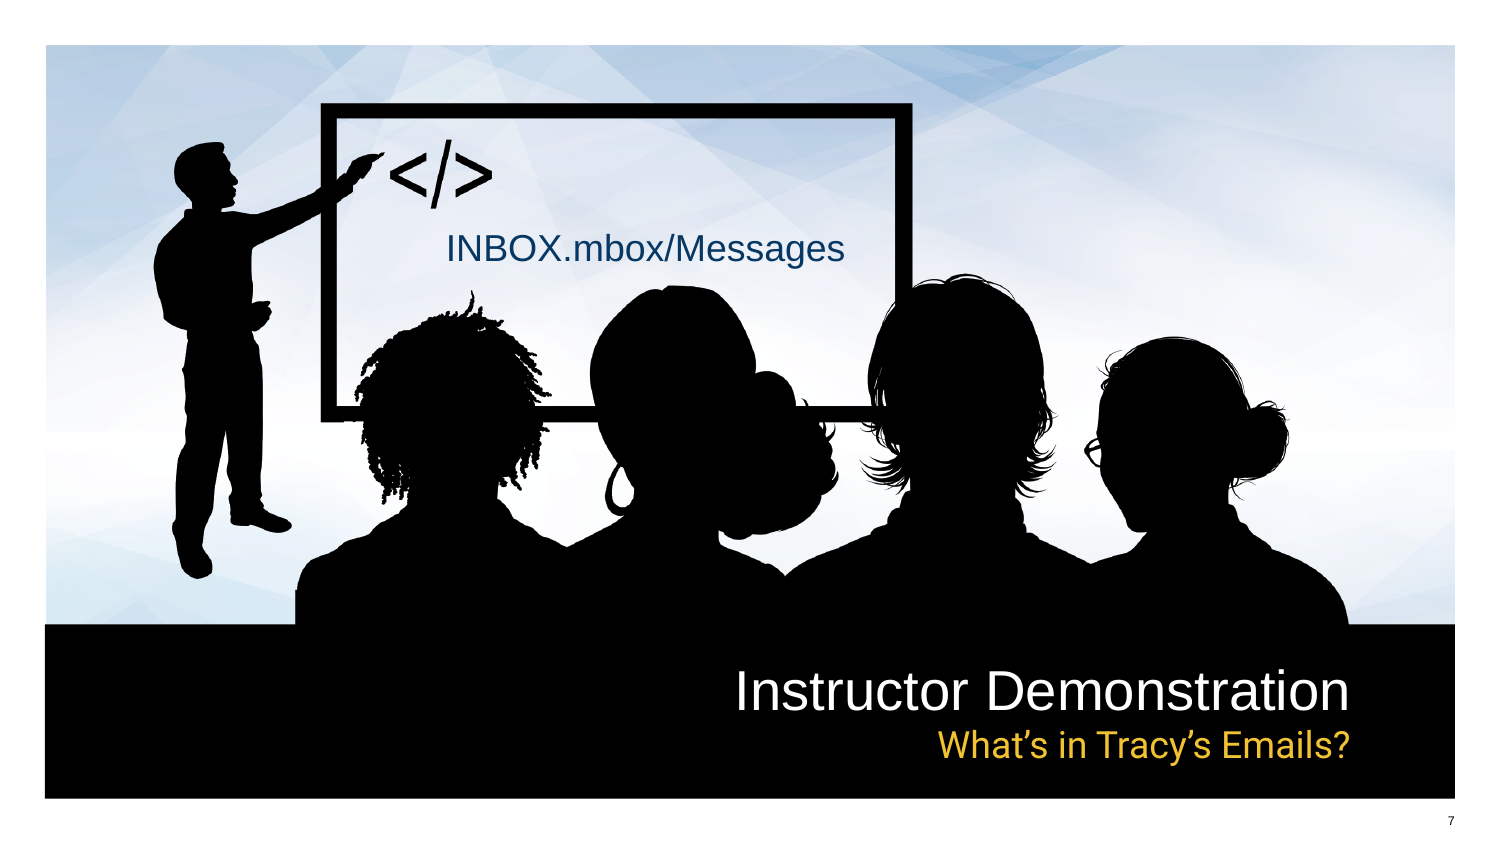

INBOX.mbox/Messages
# What’s in Tracy’s Emails?

7